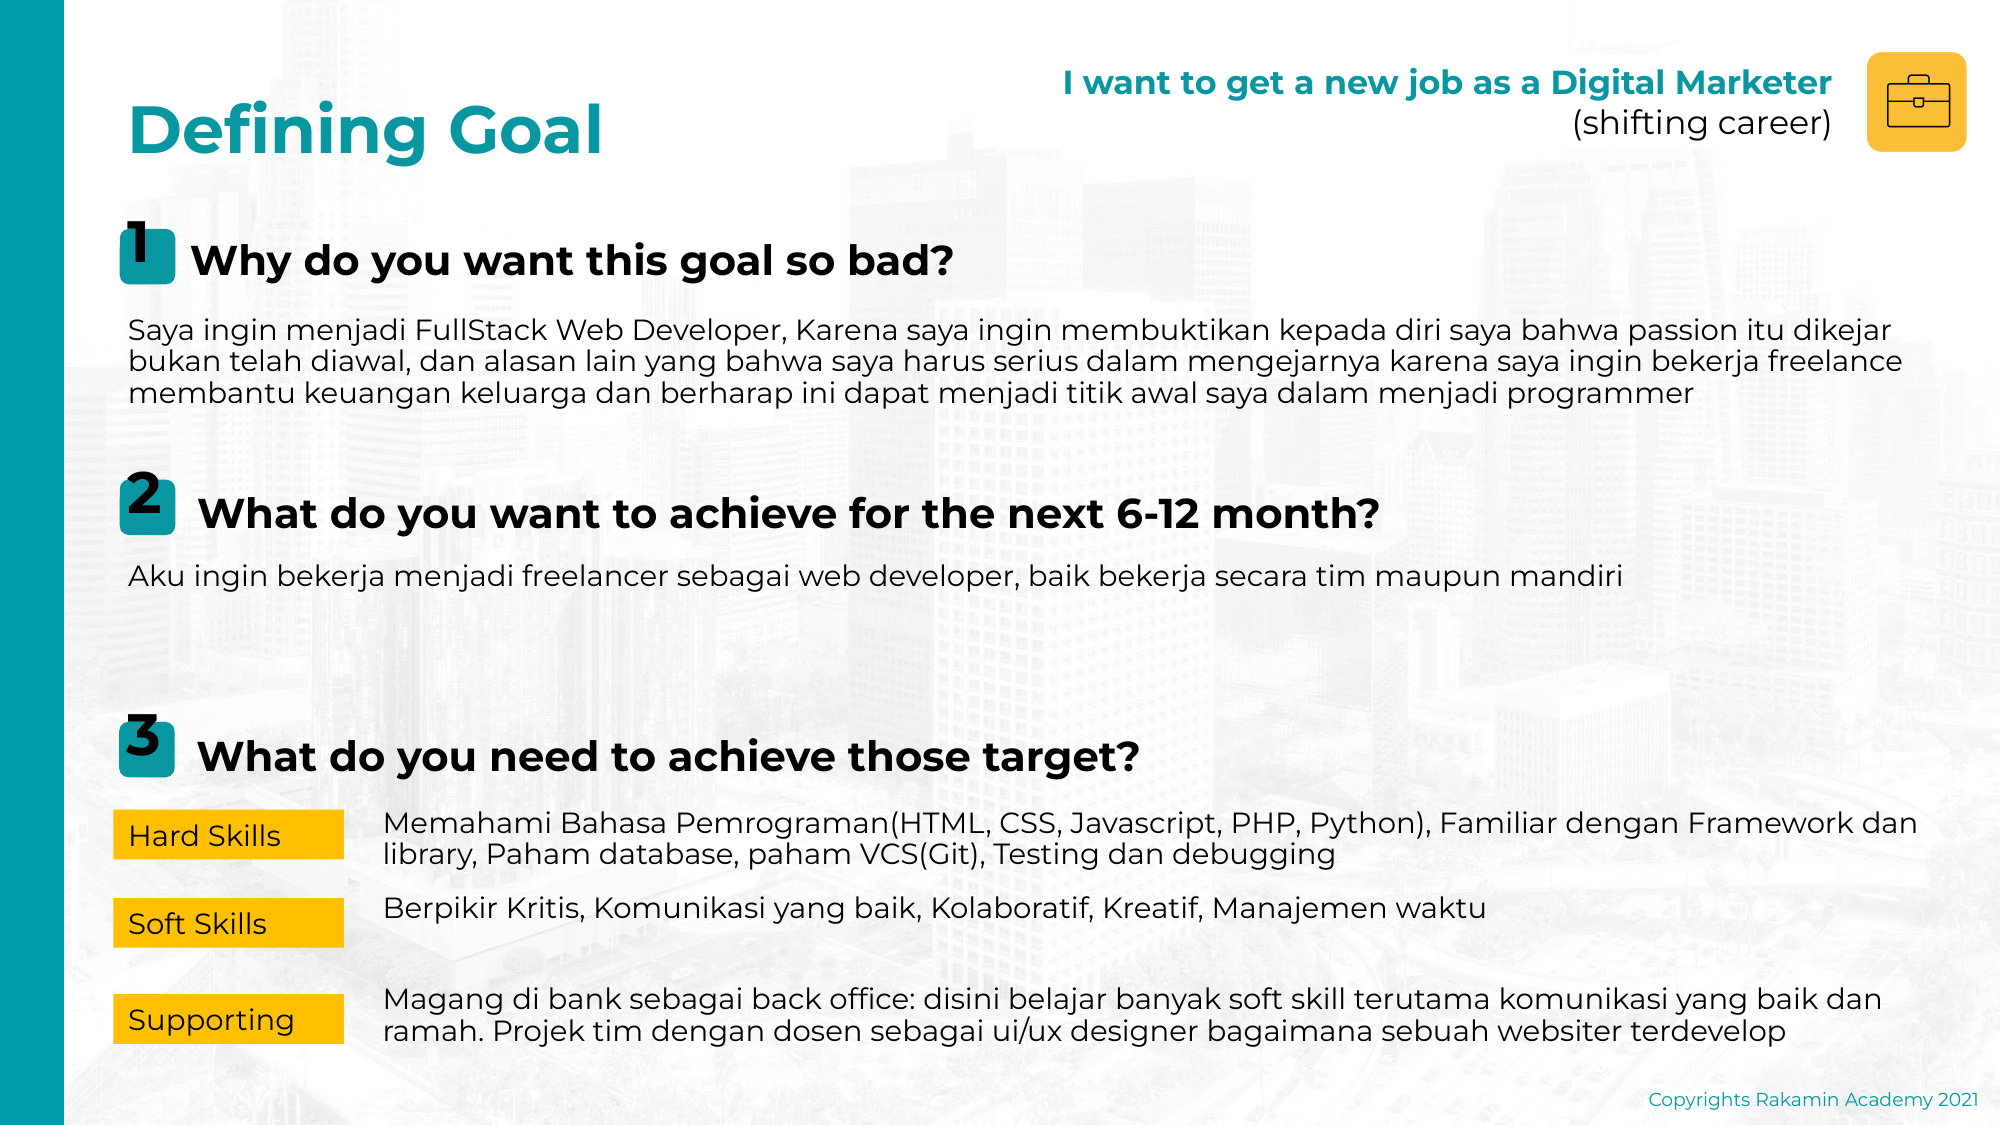

Saya ingin menjadi FullStack Web Developer, Karena saya ingin membuktikan kepada diri saya bahwa passion itu dikejar bukan telah diawal, dan alasan lain yang bahwa saya harus serius dalam mengejarnya karena saya ingin bekerja freelance membantu keuangan keluarga dan berharap ini dapat menjadi titik awal saya dalam menjadi programmer
Aku ingin bekerja menjadi freelancer sebagai web developer, baik bekerja secara tim maupun mandiri
Memahami Bahasa Pemrograman(HTML, CSS, Javascript, PHP, Python), Familiar dengan Framework dan library, Paham database, paham VCS(Git), Testing dan debugging
Berpikir Kritis, Komunikasi yang baik, Kolaboratif, Kreatif, Manajemen waktu
Magang di bank sebagai back office: disini belajar banyak soft skill terutama komunikasi yang baik dan ramah. Projek tim dengan dosen sebagai ui/ux designer bagaimana sebuah websiter terdevelop